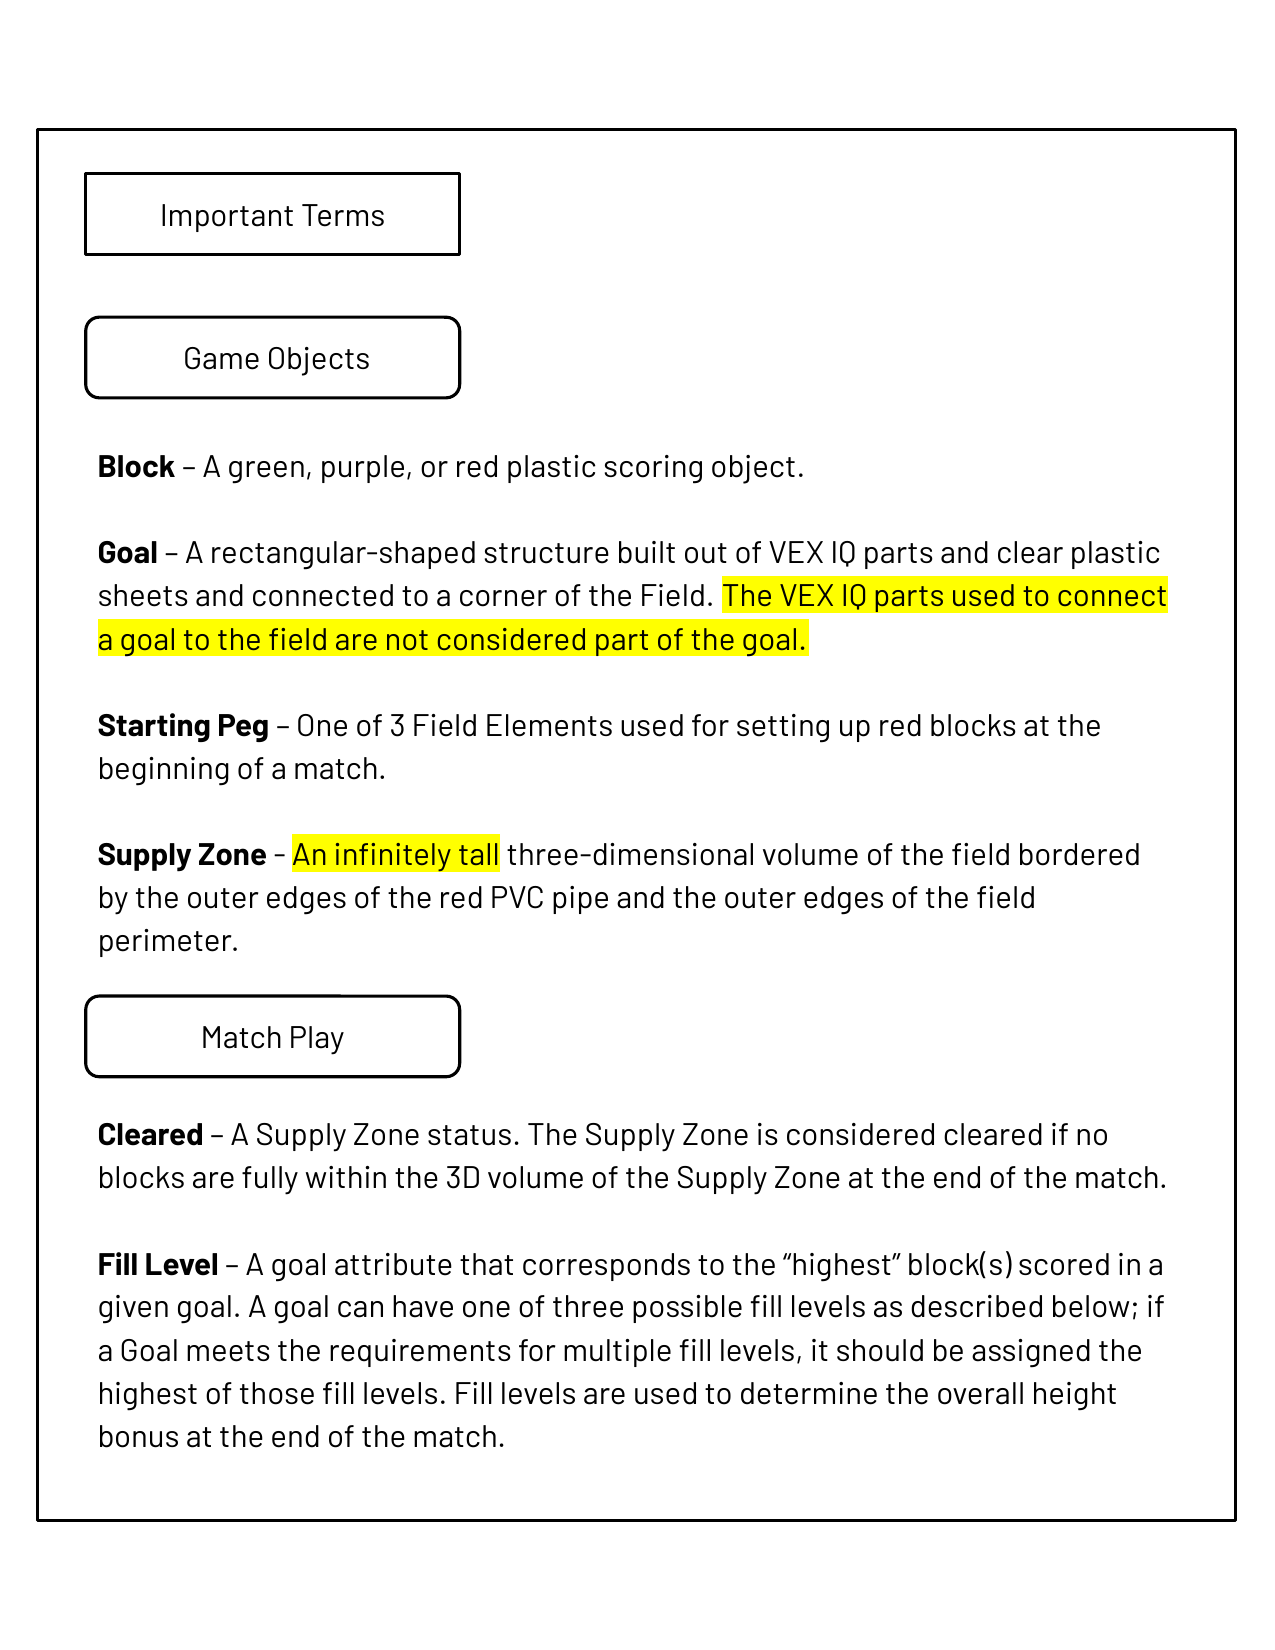

Important Terms
 Game Objects

Block – A green, purple, or red plastic scoring object.

Goal – A rectangular-shaped structure built out of VEX IQ parts and clear plastic sheets and connected to a corner of the Field. The VEX IQ parts used to connect a goal to the field are not considered part of the goal.

Starting Peg – One of 3 Field Elements used for setting up red blocks at the beginning of a match.

Supply Zone - An infinitely tall three-dimensional volume of the field bordered by the outer edges of the red PVC pipe and the outer edges of the field perimeter.

Match Play
Cleared – A Supply Zone status. The Supply Zone is considered cleared if no blocks are fully within the 3D volume of the Supply Zone at the end of the match.

Fill Level – A goal attribute that corresponds to the “highest” block(s) scored in a given goal. A goal can have one of three possible fill levels as described below; if a Goal meets the requirements for multiple fill levels, it should be assigned the highest of those fill levels. Fill levels are used to determine the overall height bonus at the end of the match.